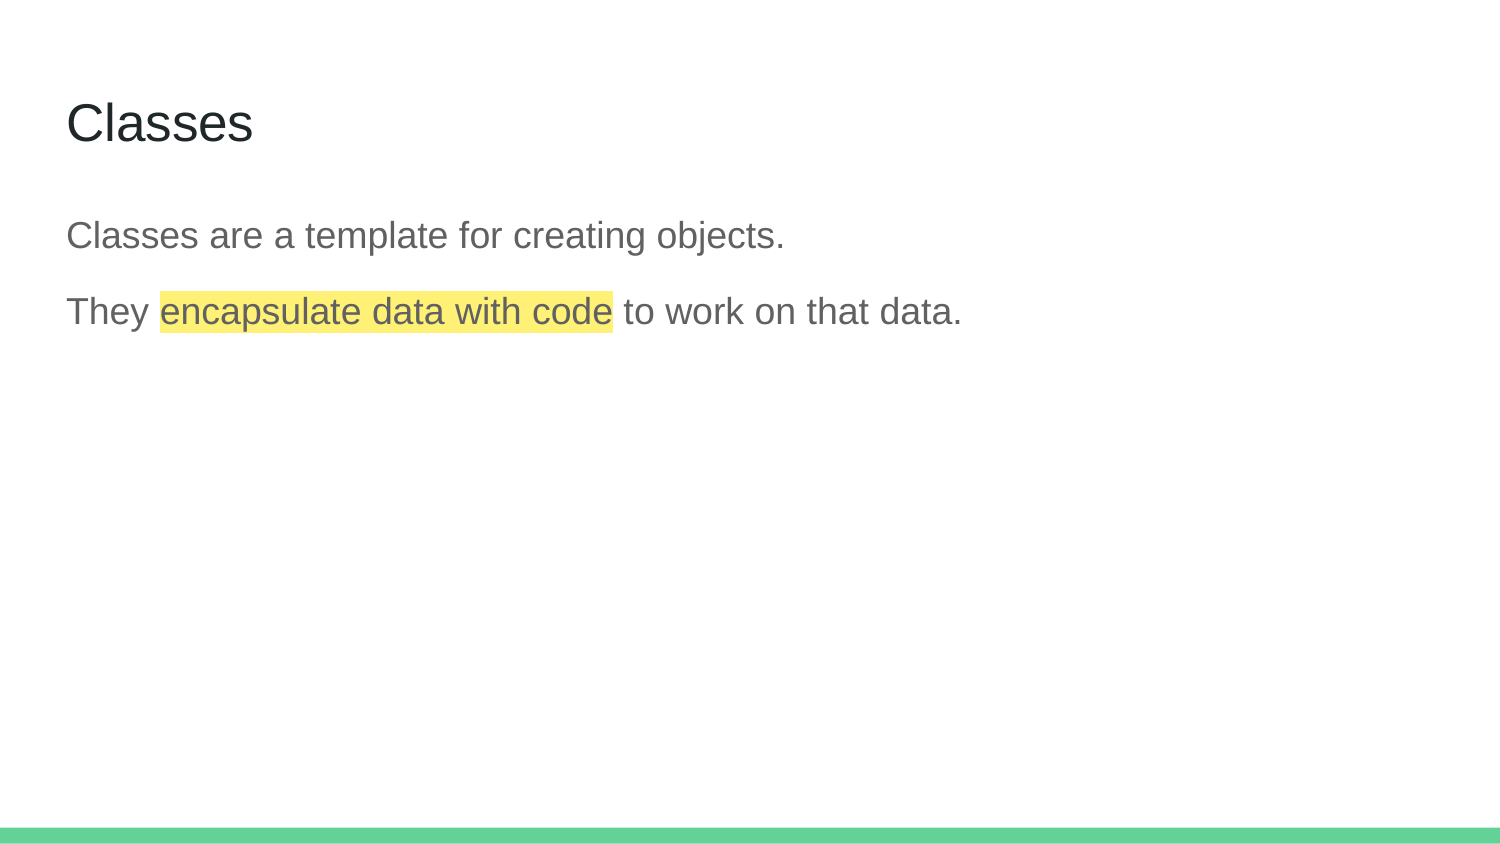

# Classes
Classes are a template for creating objects.
They encapsulate data with code to work on that data.